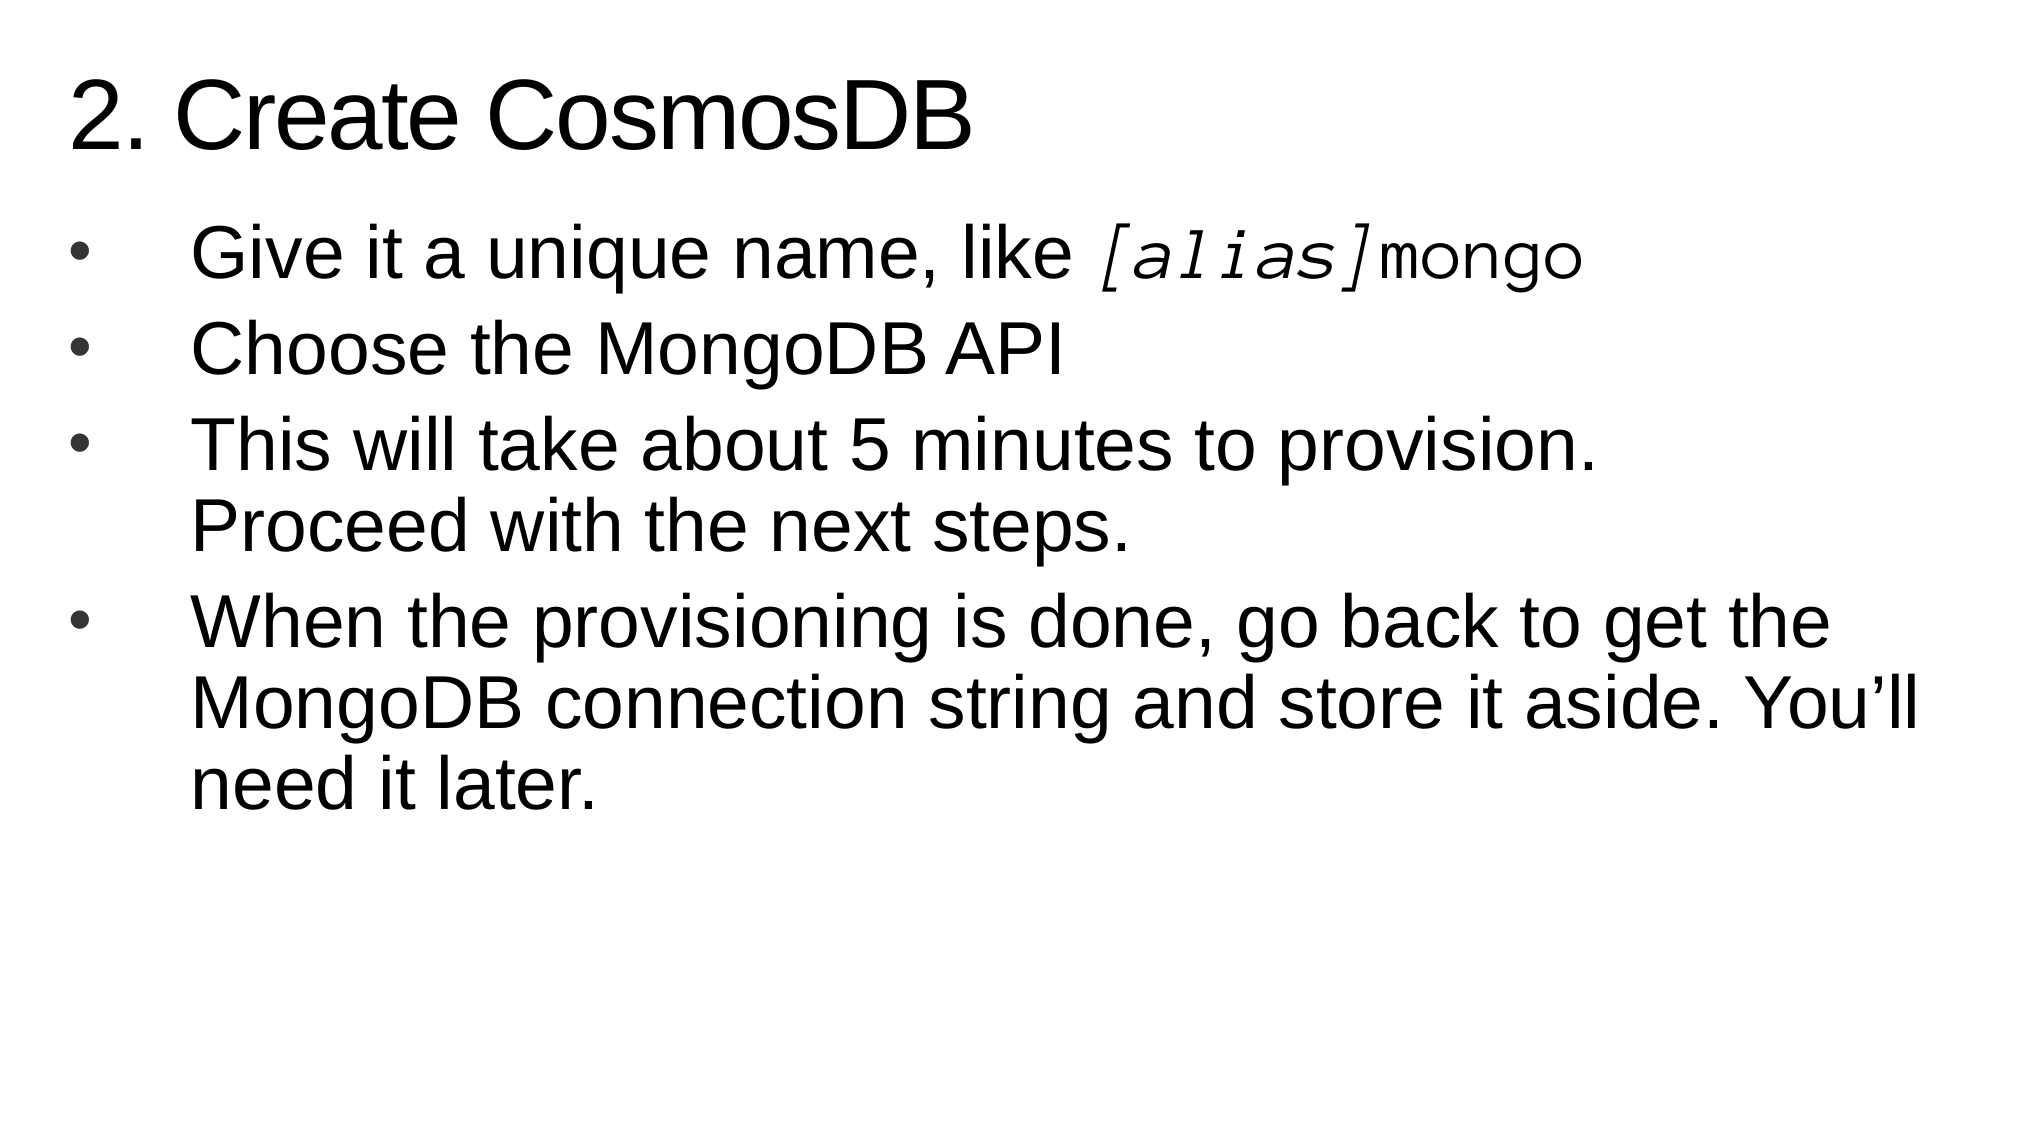

# 2. Create CosmosDB
Give it a unique name, like [alias]mongo
Choose the MongoDB API
This will take about 5 minutes to provision.
Proceed with the next steps.
When the provisioning is done, go back to get the MongoDB connection string and store it aside. You’ll need it later.